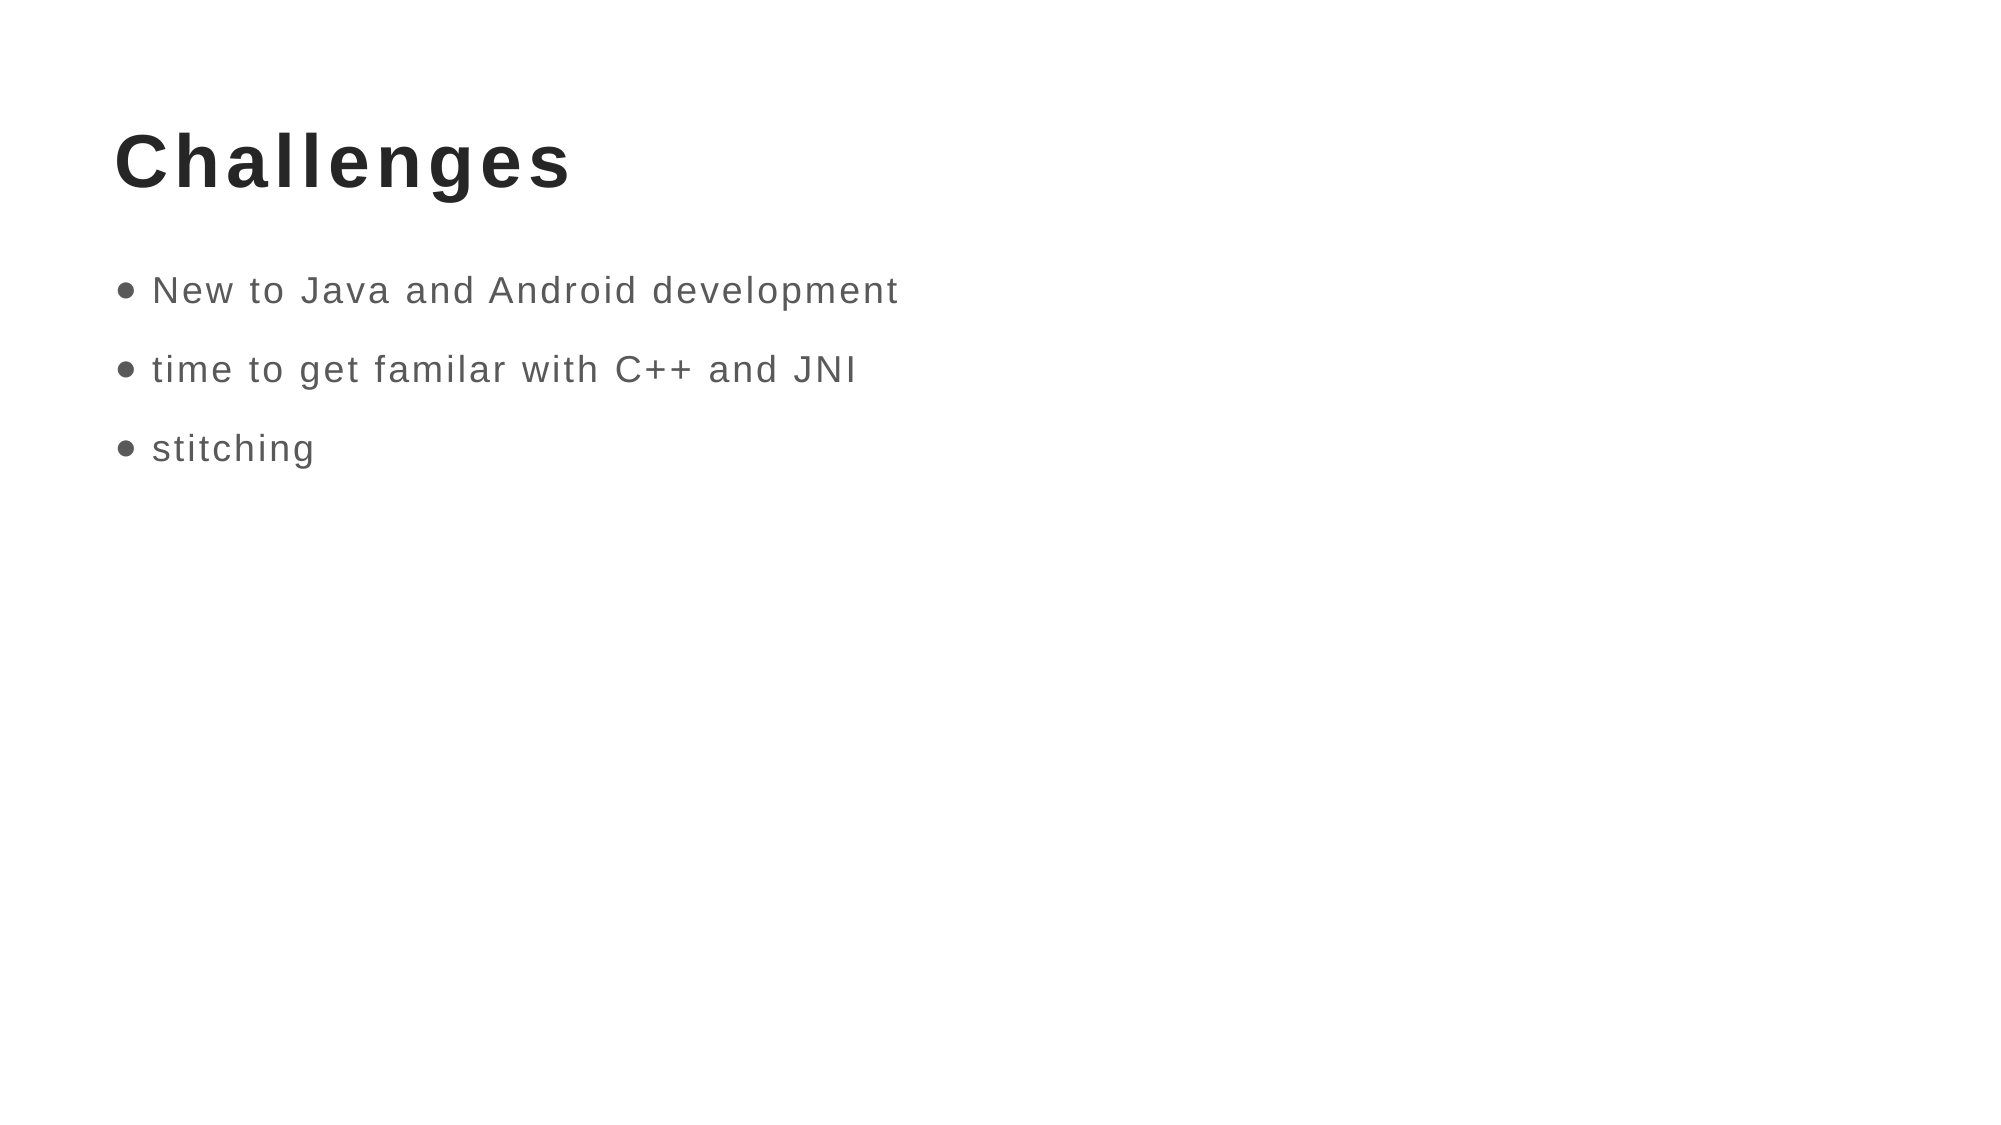

# Challenges
New to Java and Android development
time to get familar with C++ and JNI
stitching